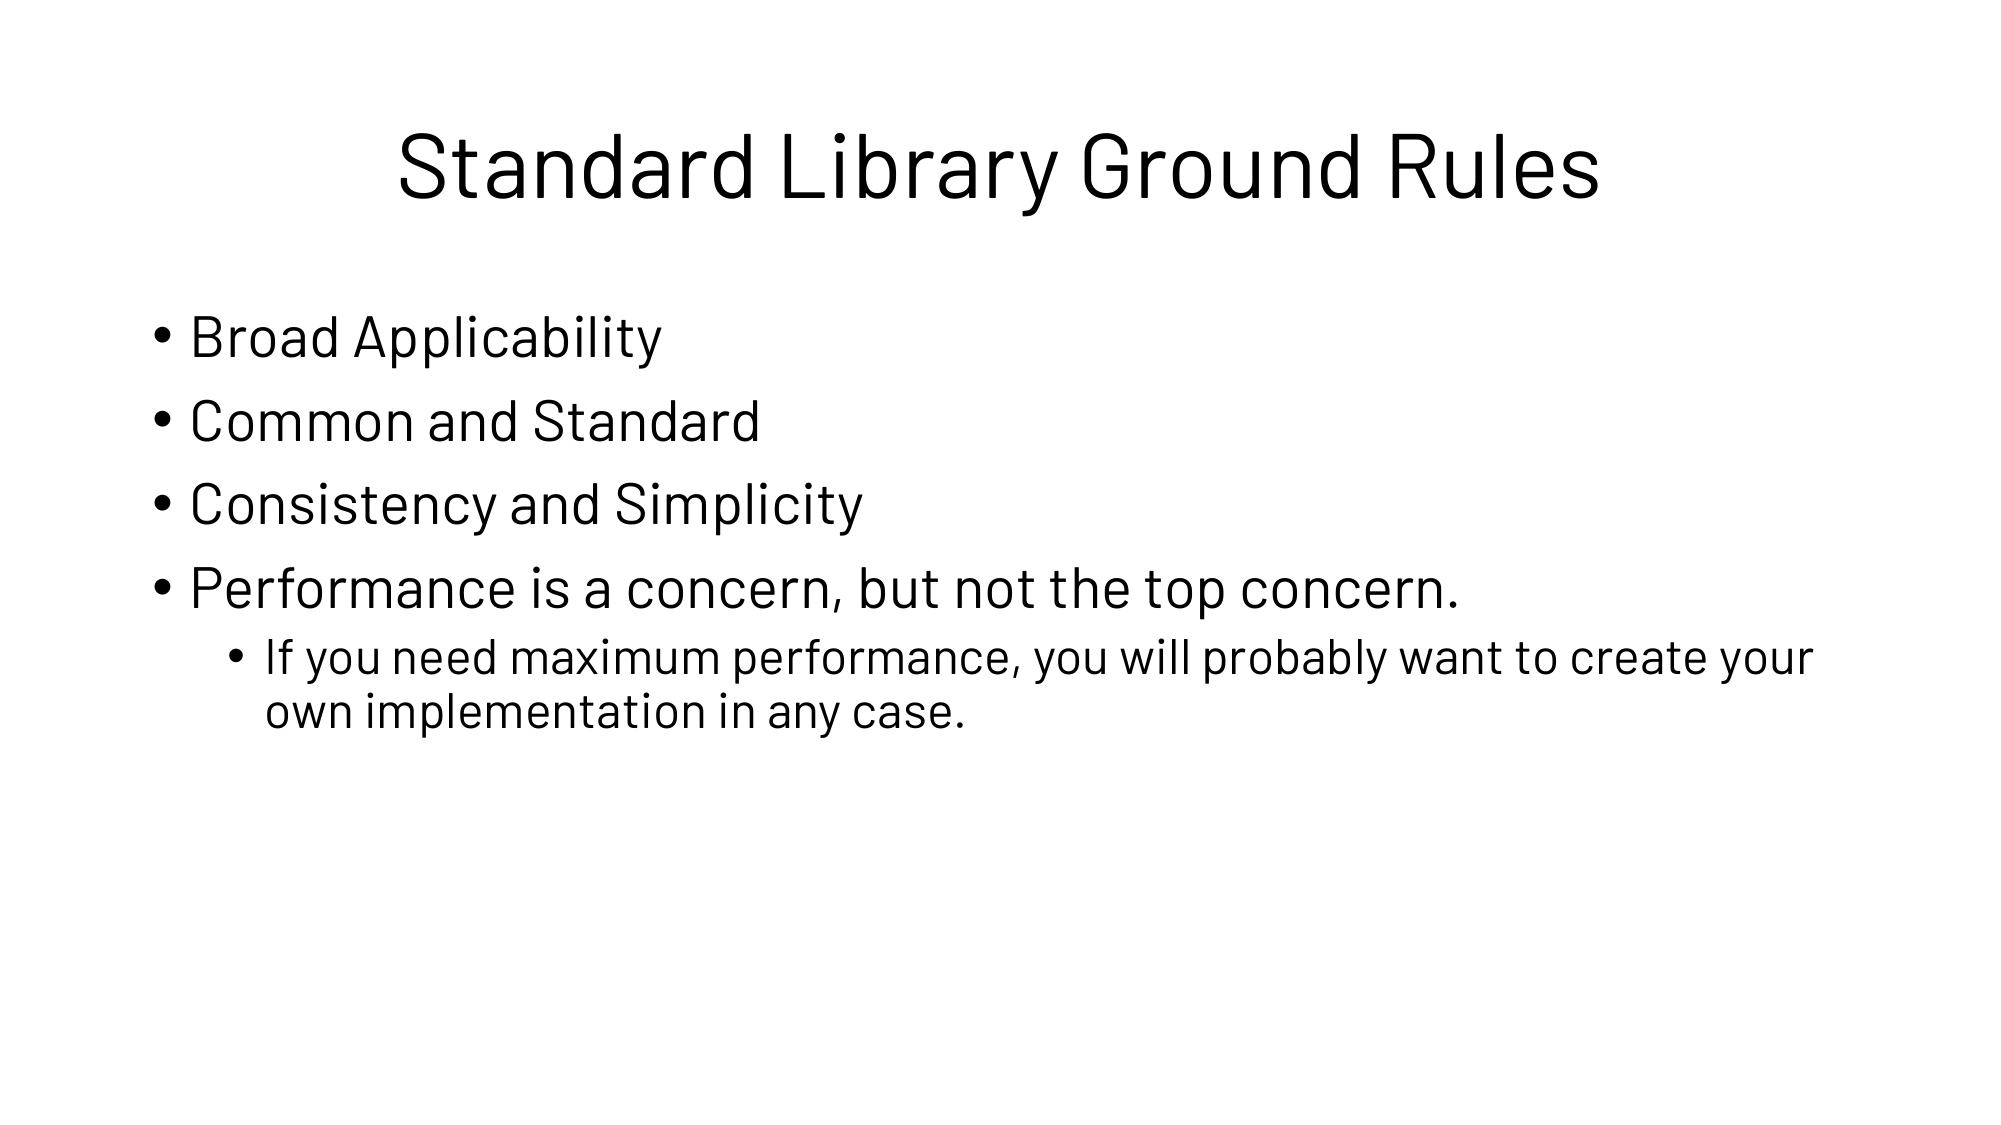

# Standard Library Ground Rules
Broad Applicability
Common and Standard
Consistency and Simplicity
Performance is a concern, but not the top concern.
If you need maximum performance, you will probably want to create your own implementation in any case.